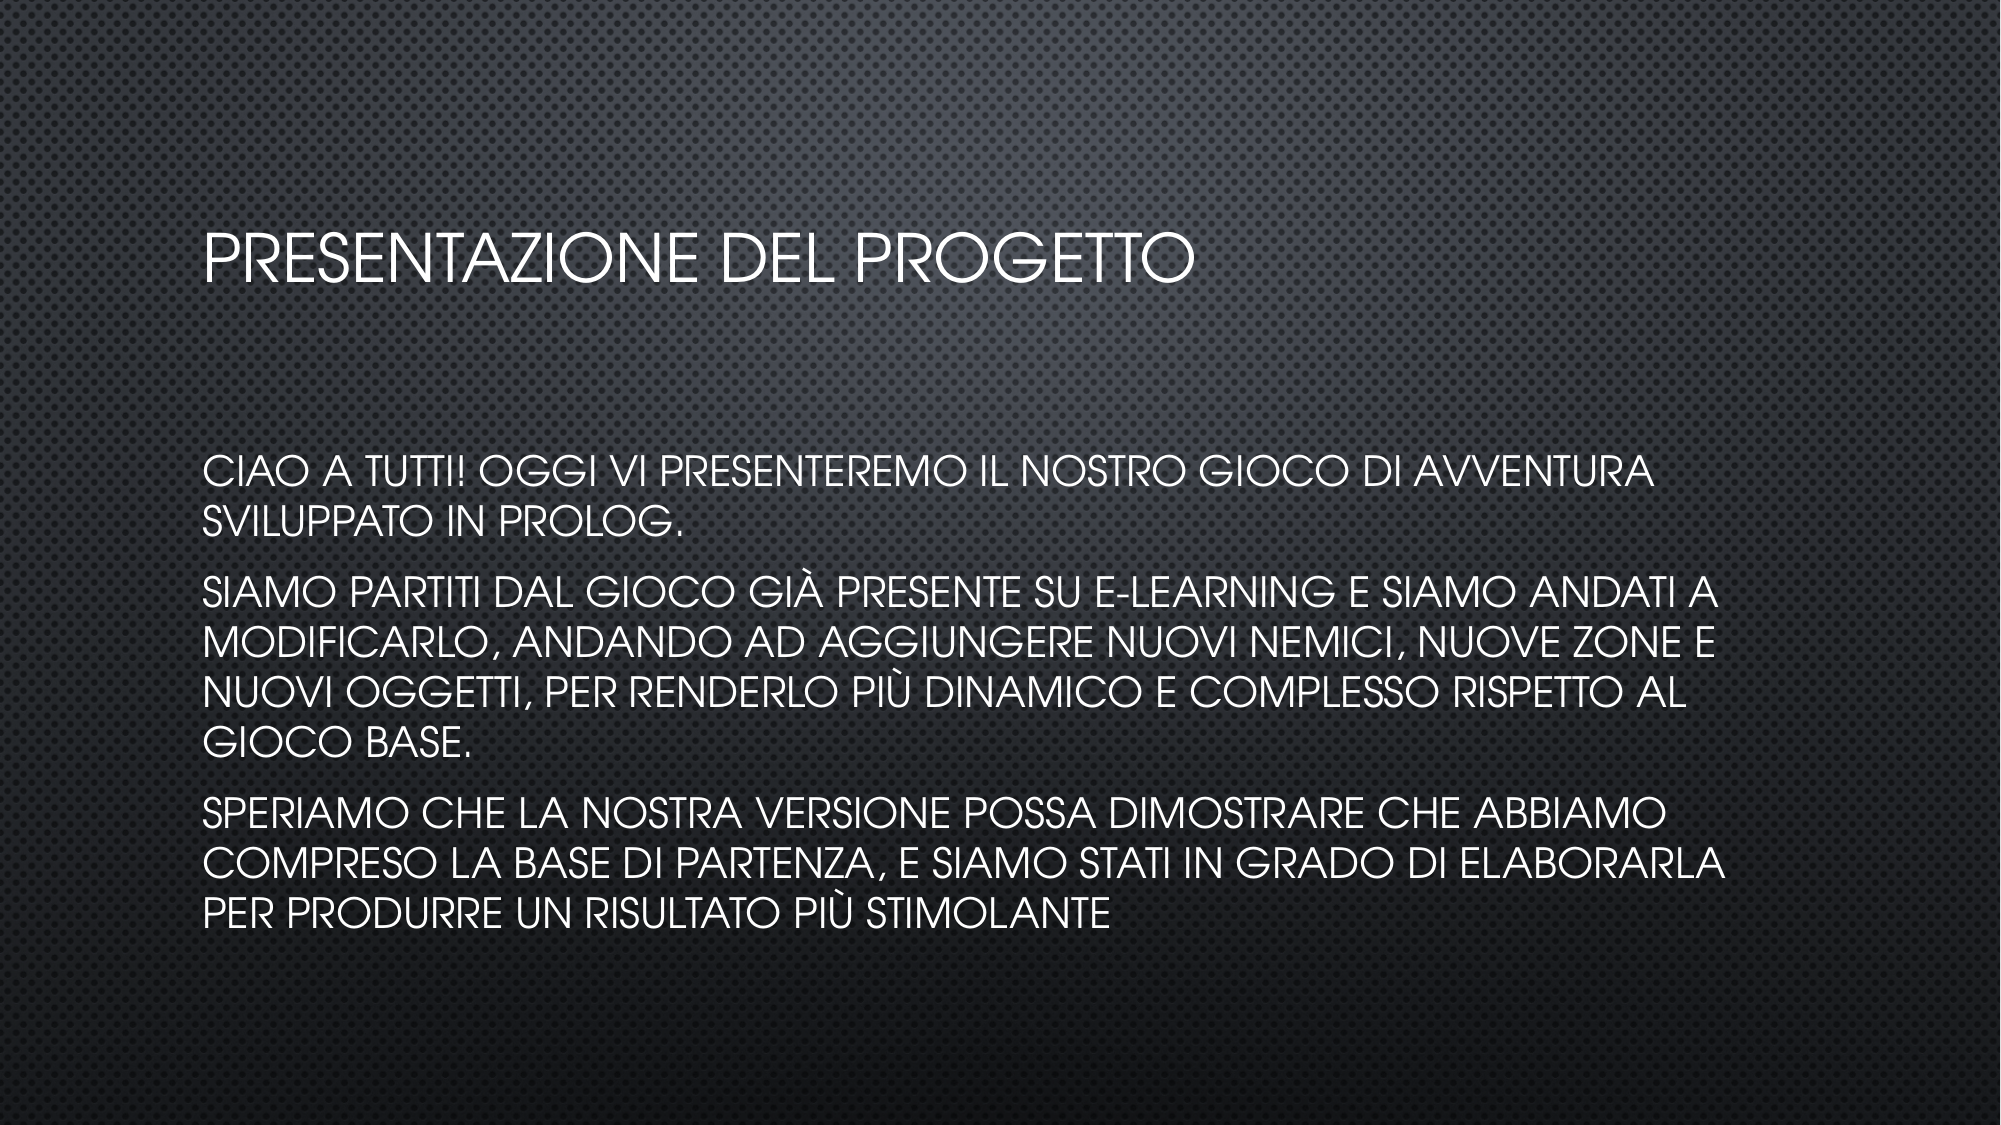

# Presentazione del progetto
Ciao a tutti! Oggi vi presenteremo il nostro gioco di avventura sviluppato in Prolog.
Siamo partiti dal gioco già presente su e-learning e siamo andati a modificarlo, andando ad aggiungere nuovi nemici, nuove zone e nuovi oggetti, per renderlo più dinamico e complesso rispetto al gioco base.
Speriamo che la nostra versione possa dimostrare che abbiamo compreso la base di partenza, e siamo stati in grado di elaborarla per produrre un risultato più stimolante